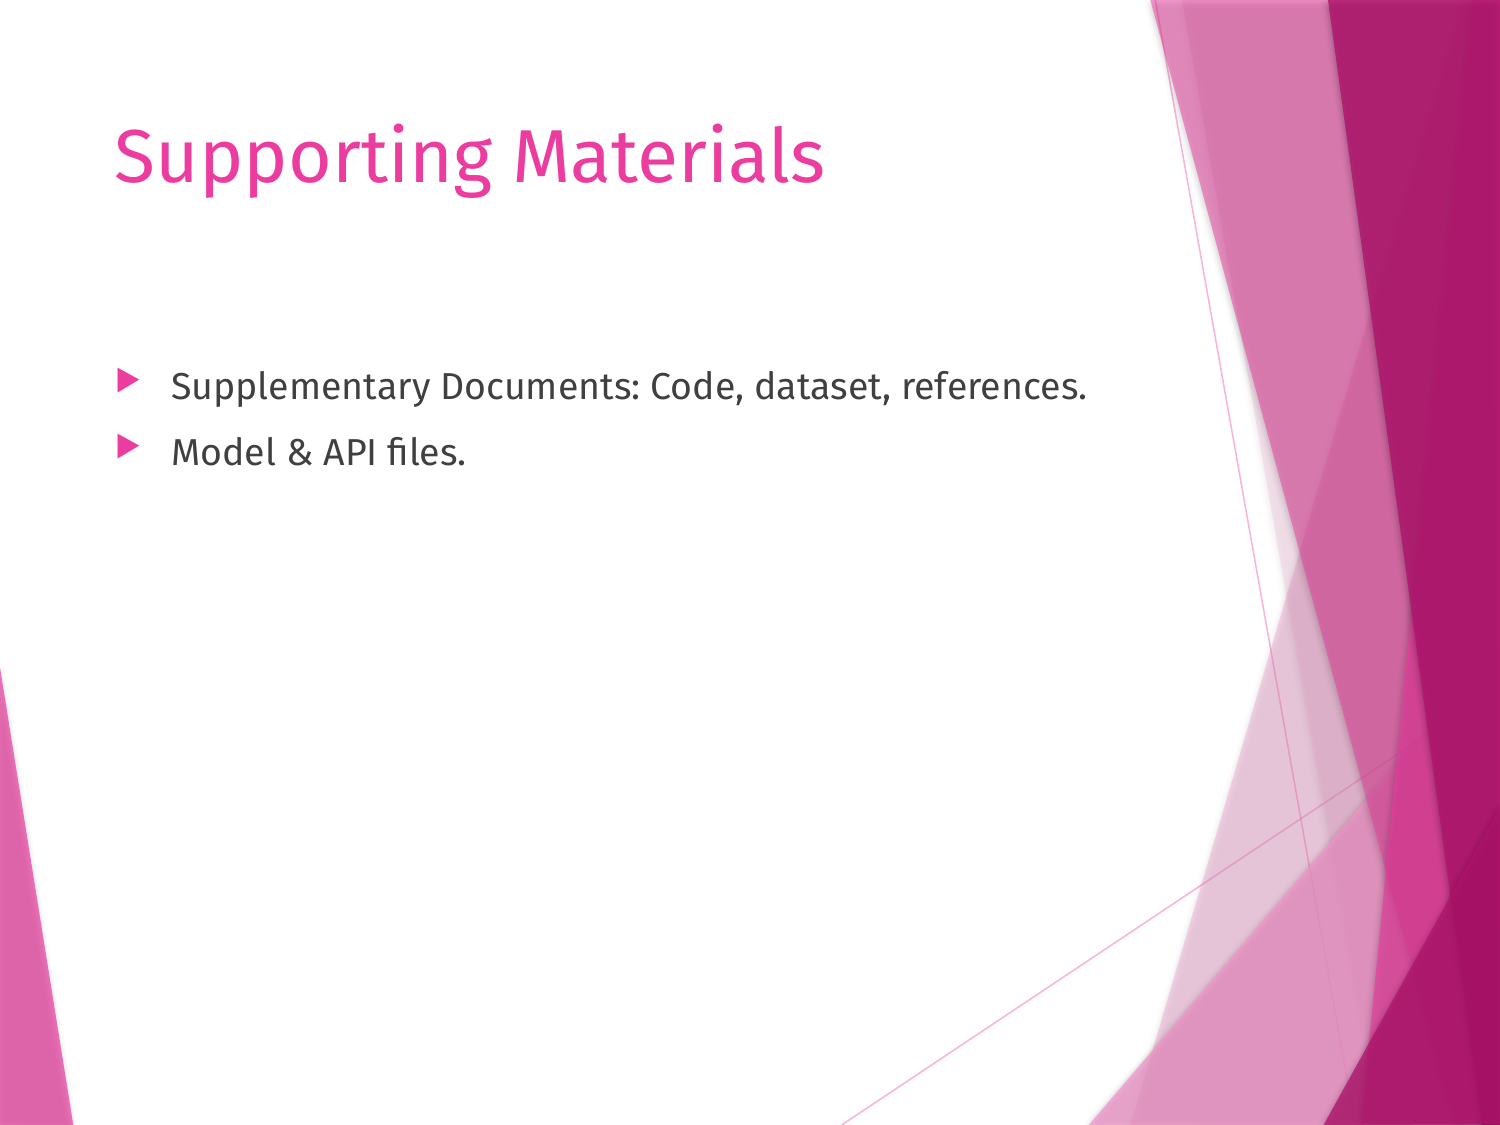

# Supporting Materials
Supplementary Documents: Code, dataset, references.
Model & API files.